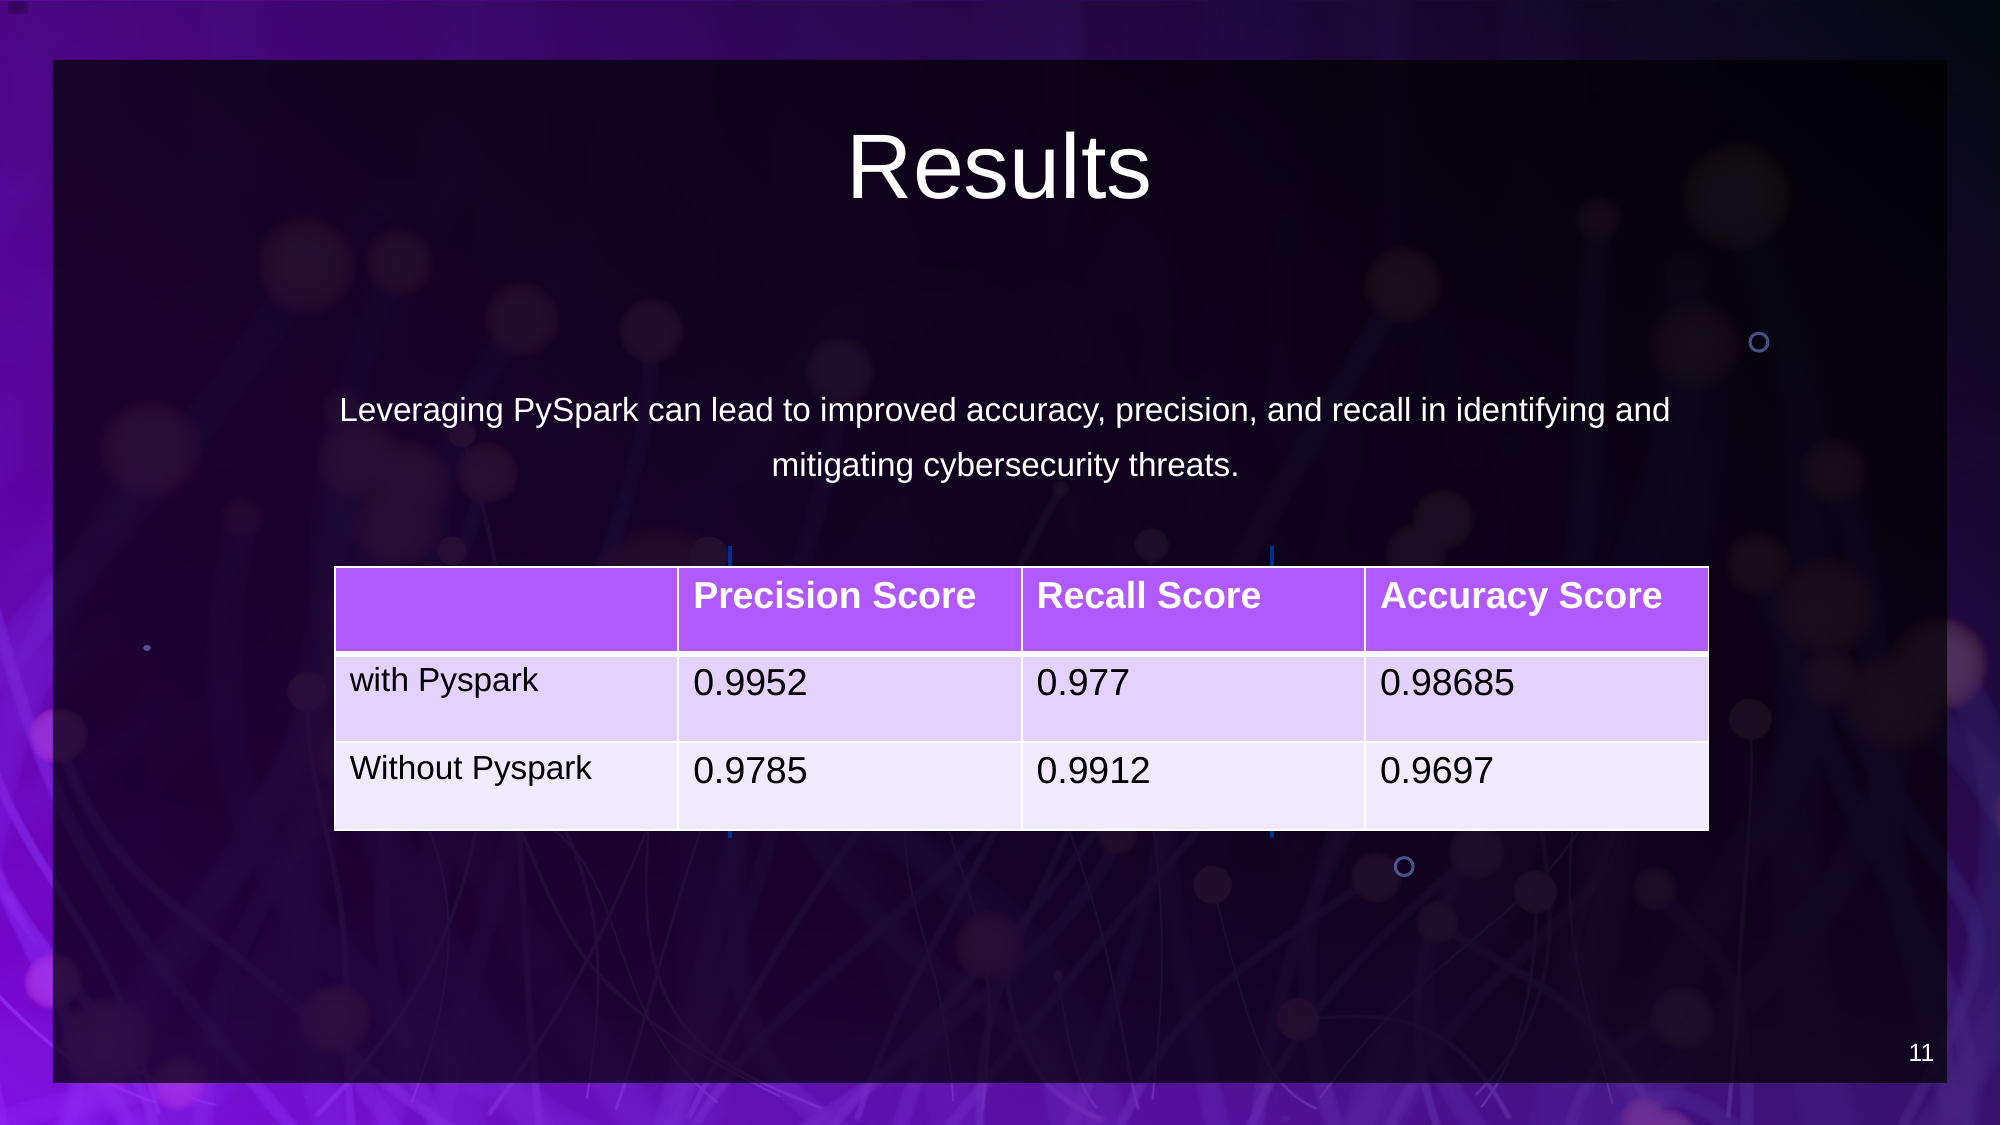

# Results
Leveraging PySpark can lead to improved accuracy, precision, and recall in identifying and mitigating cybersecurity threats.
|  | Precision Score | Recall Score | Accuracy Score |
| --- | --- | --- | --- |
| with Pyspark | 0.9952 | 0.977 | 0.98685 |
| Without Pyspark | 0.9785 | 0.9912 | 0.9697 |
11